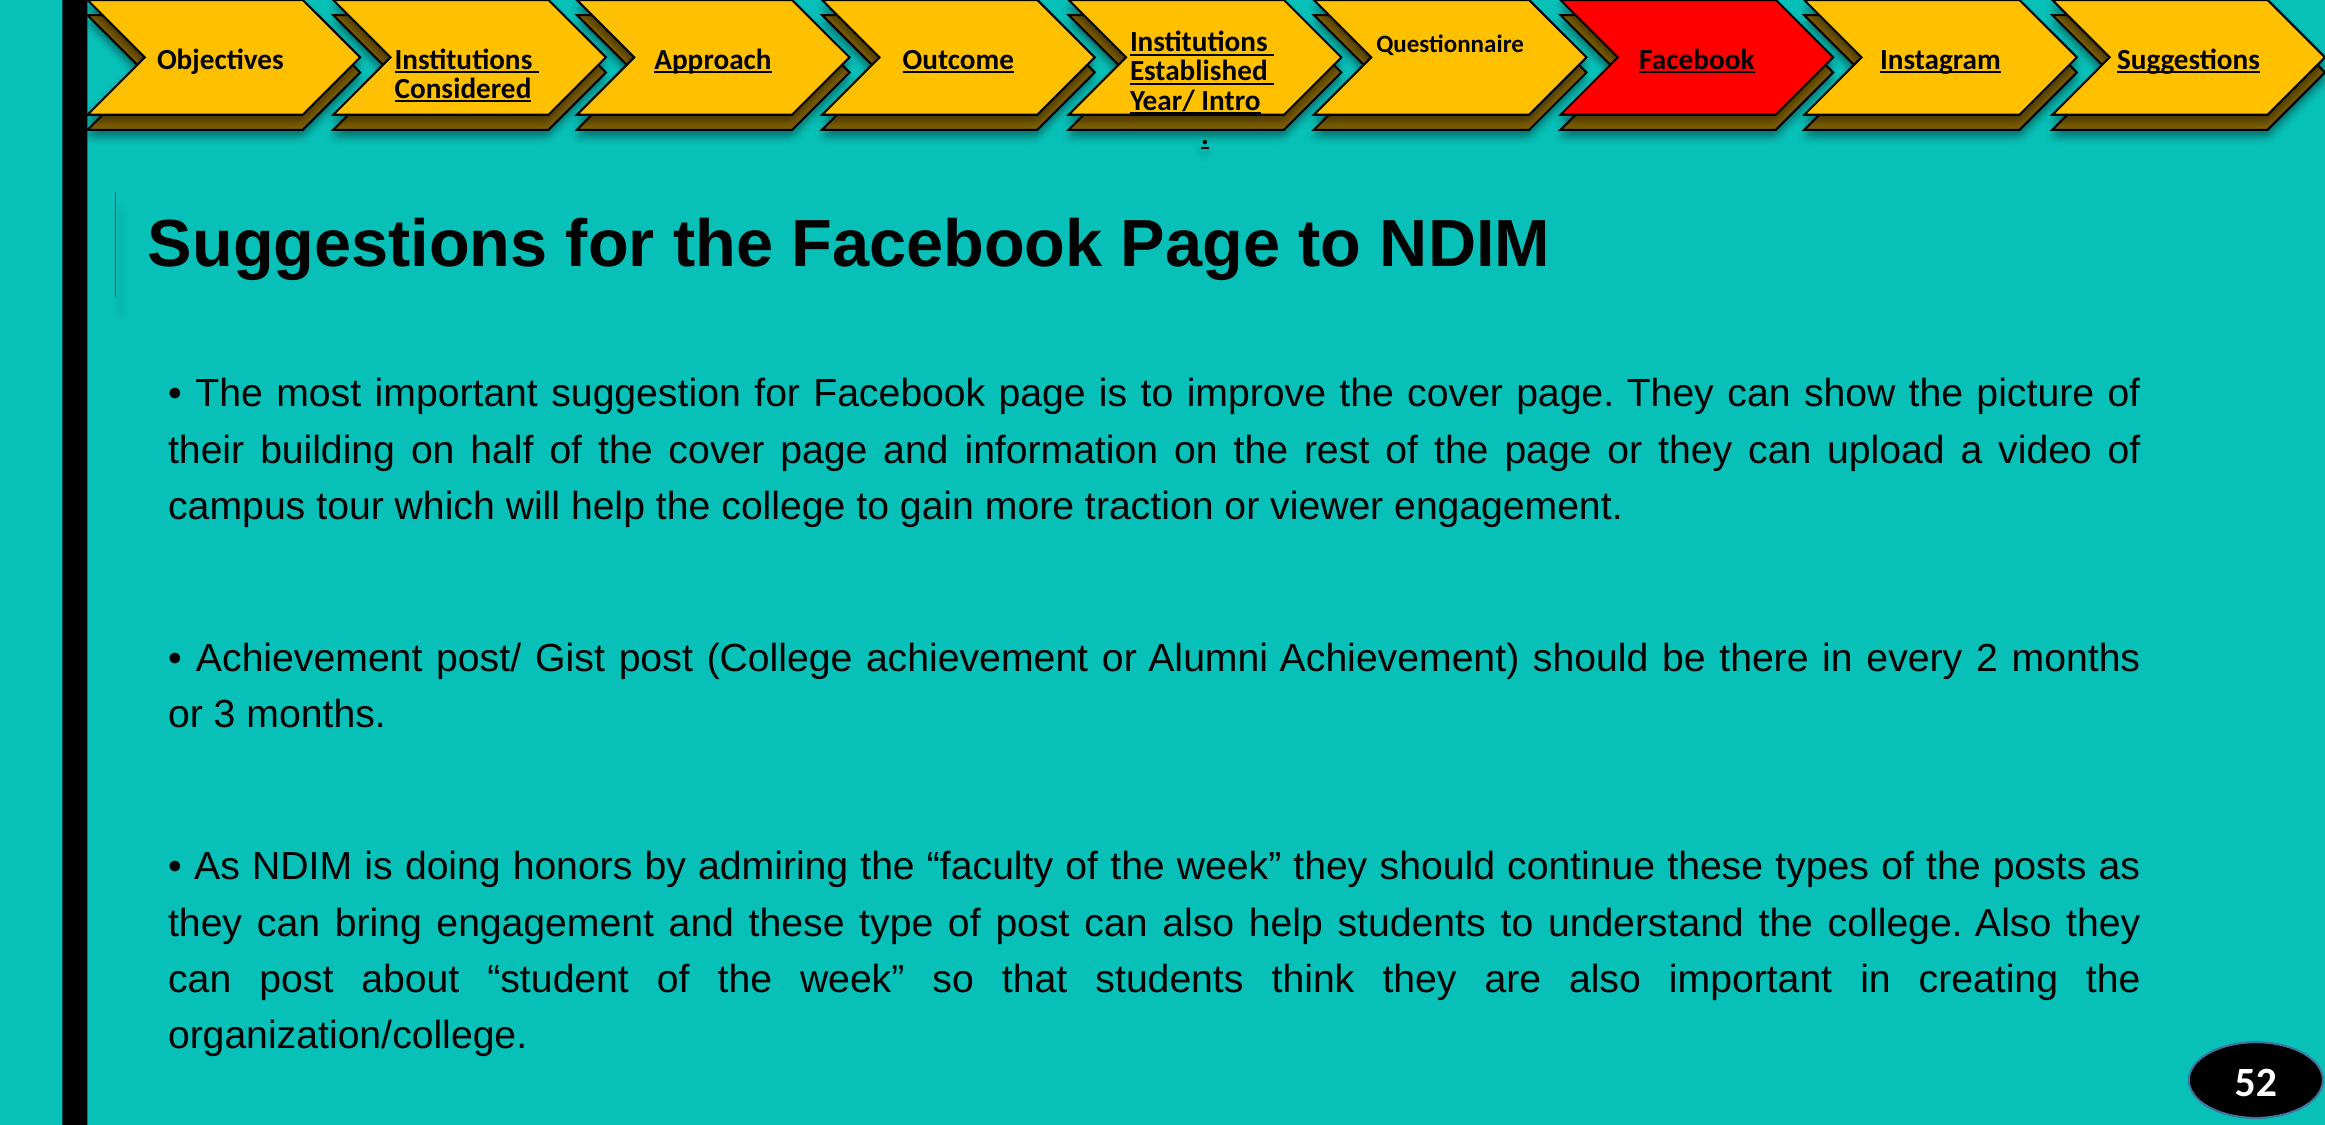

Facebook

Instagram

Suggestions

Objectives

Institutions Considered

Approach

Outcome

Institutions Established Year/ Intro.

Questionnaire

Suggestions for the Facebook Page to NDIM
• The most important suggestion for Facebook page is to improve the cover page. They can show the picture of their building on half of the cover page and information on the rest of the page or they can upload a video of campus tour which will help the college to gain more traction or viewer engagement.

• Achievement post/ Gist post (College achievement or Alumni Achievement) should be there in every 2 months or 3 months.

• As NDIM is doing honors by admiring the “faculty of the week” they should continue these types of the posts as they can bring engagement and these type of post can also help students to understand the college. Also they can post about “student of the week” so that students think they are also important in creating the organization/college.
52